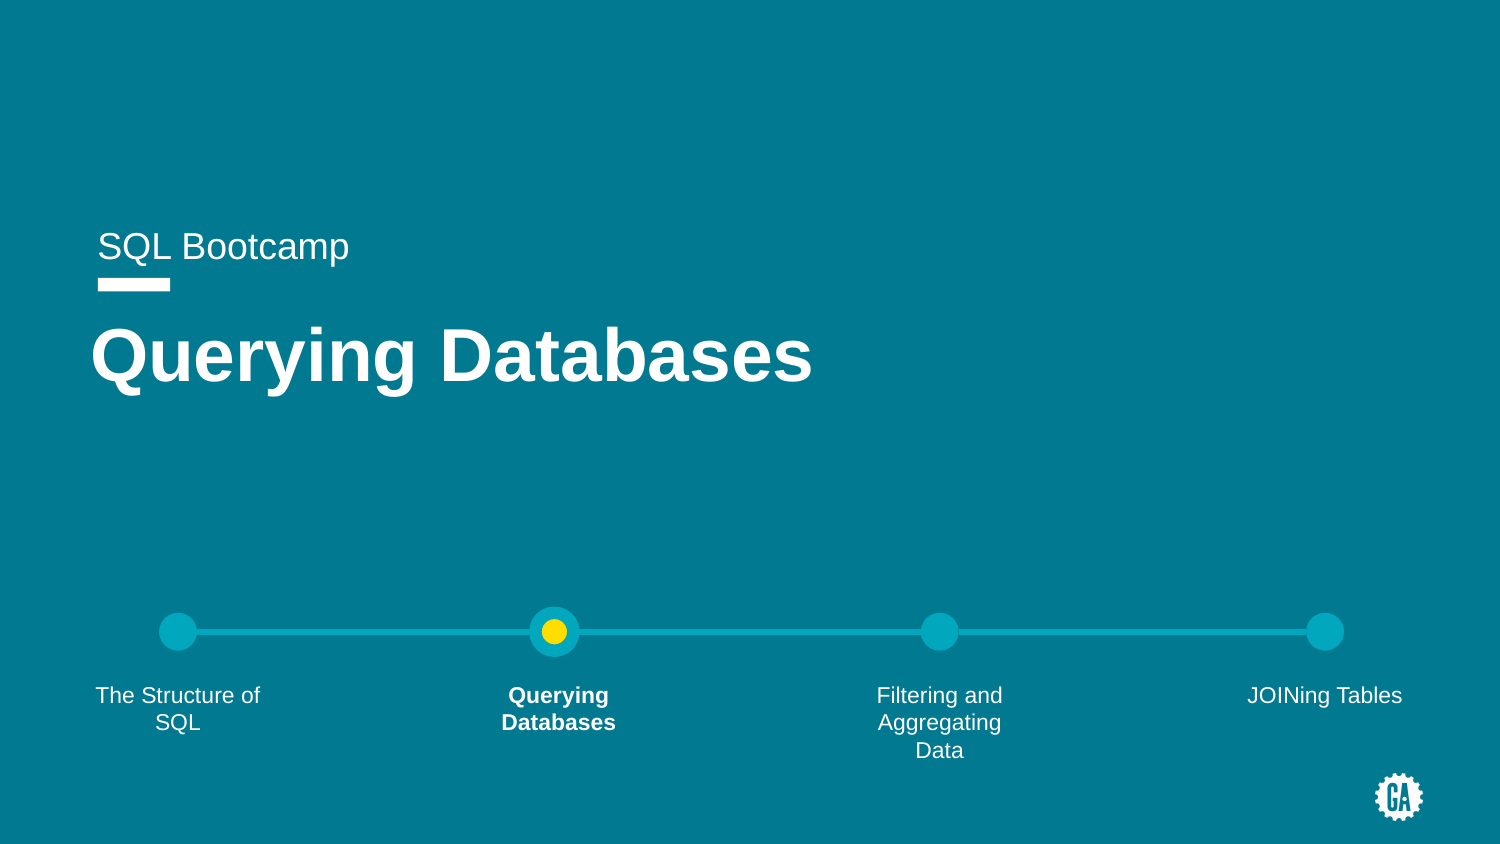

SQL Bootcamp
# Querying Databases

The Structure of SQL
Querying Databases
Filtering and Aggregating Data
JOINing Tables